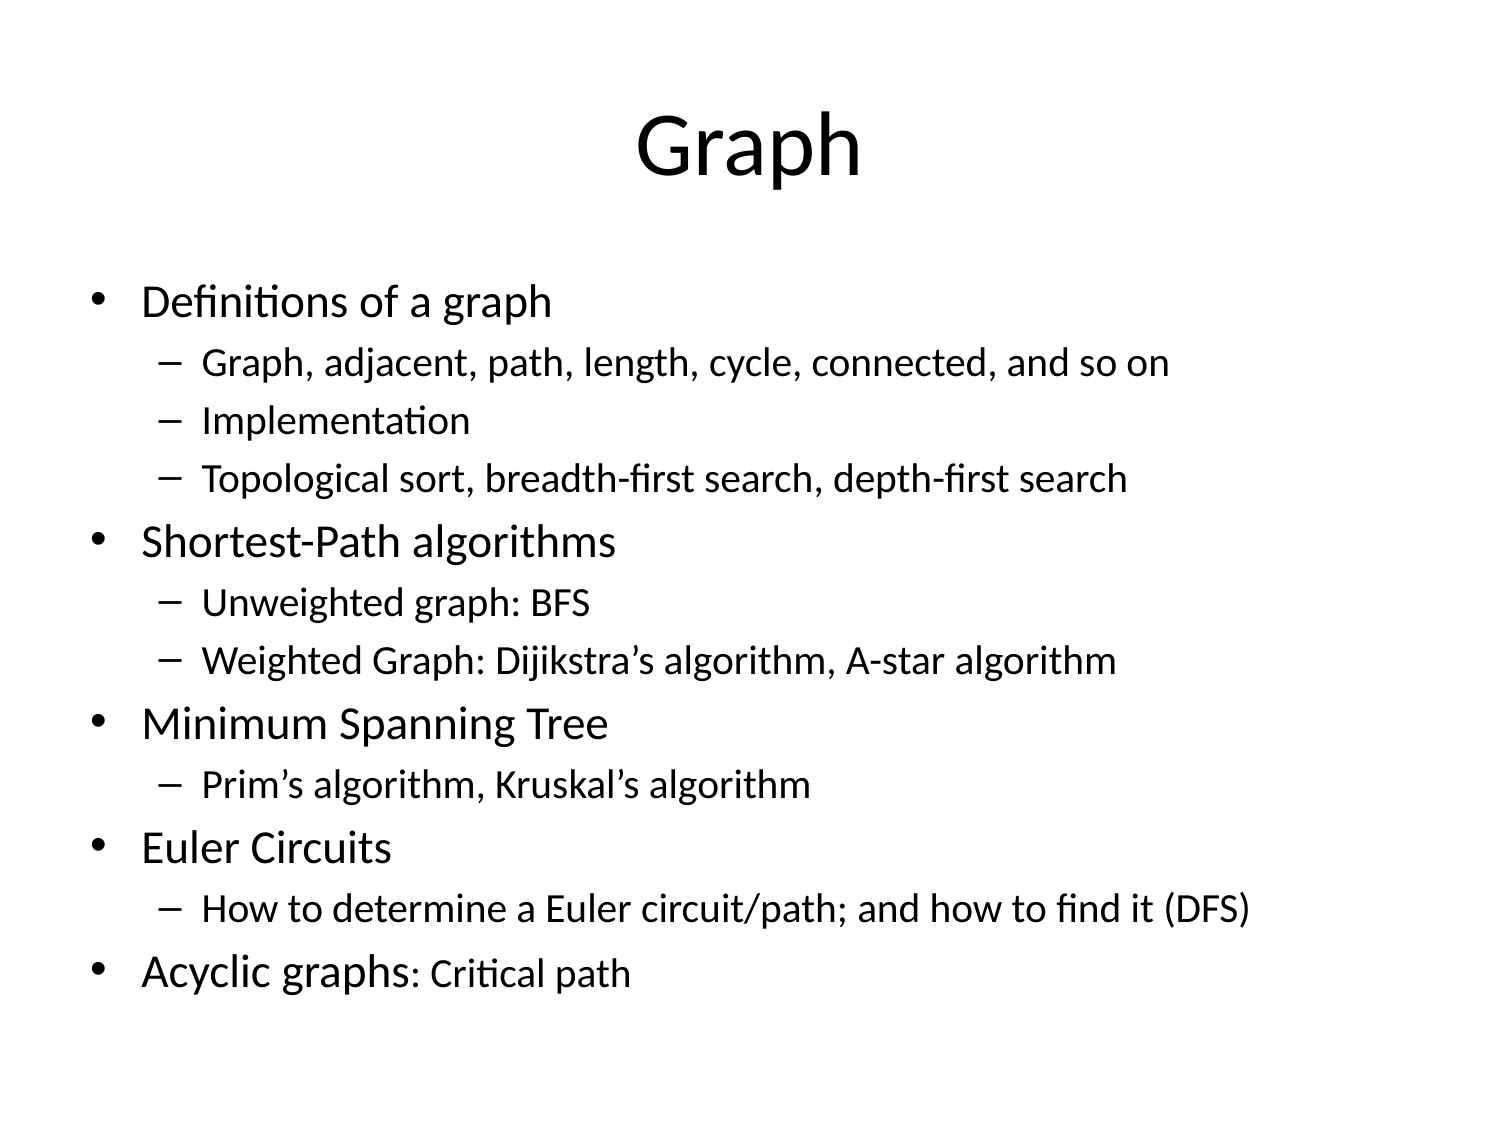

# Graph
Definitions of a graph
Graph, adjacent, path, length, cycle, connected, and so on
Implementation
Topological sort, breadth-first search, depth-first search
Shortest-Path algorithms
Unweighted graph: BFS
Weighted Graph: Dijikstra’s algorithm, A-star algorithm
Minimum Spanning Tree
Prim’s algorithm, Kruskal’s algorithm
Euler Circuits
How to determine a Euler circuit/path; and how to find it (DFS)
Acyclic graphs: Critical path